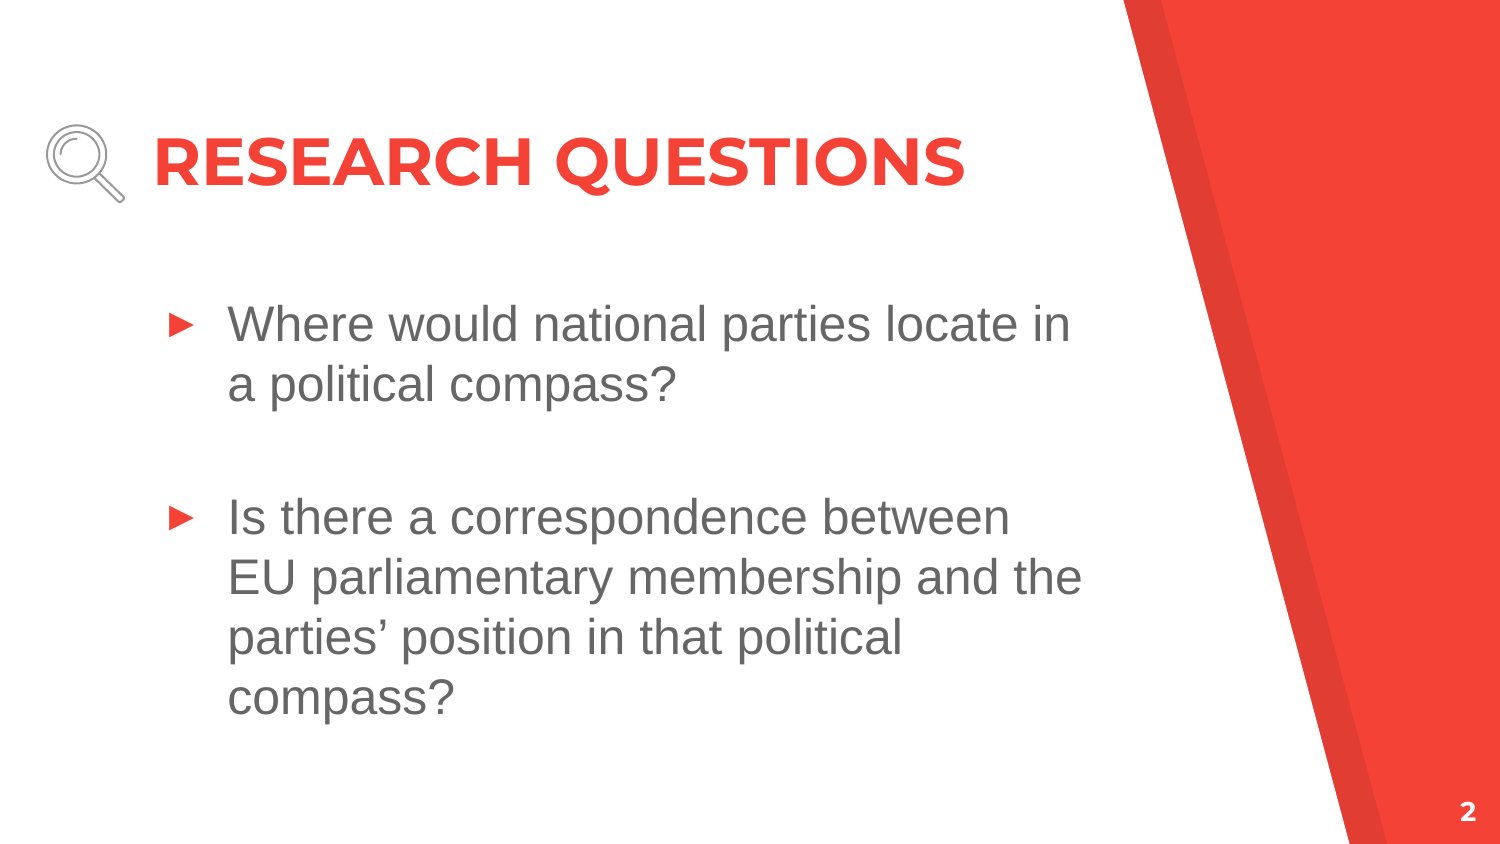

# RESEARCH QUESTIONS

Where would national parties locate in a political compass?

Is there a correspondence between EU parliamentary membership and the parties’ position in that political compass?

2